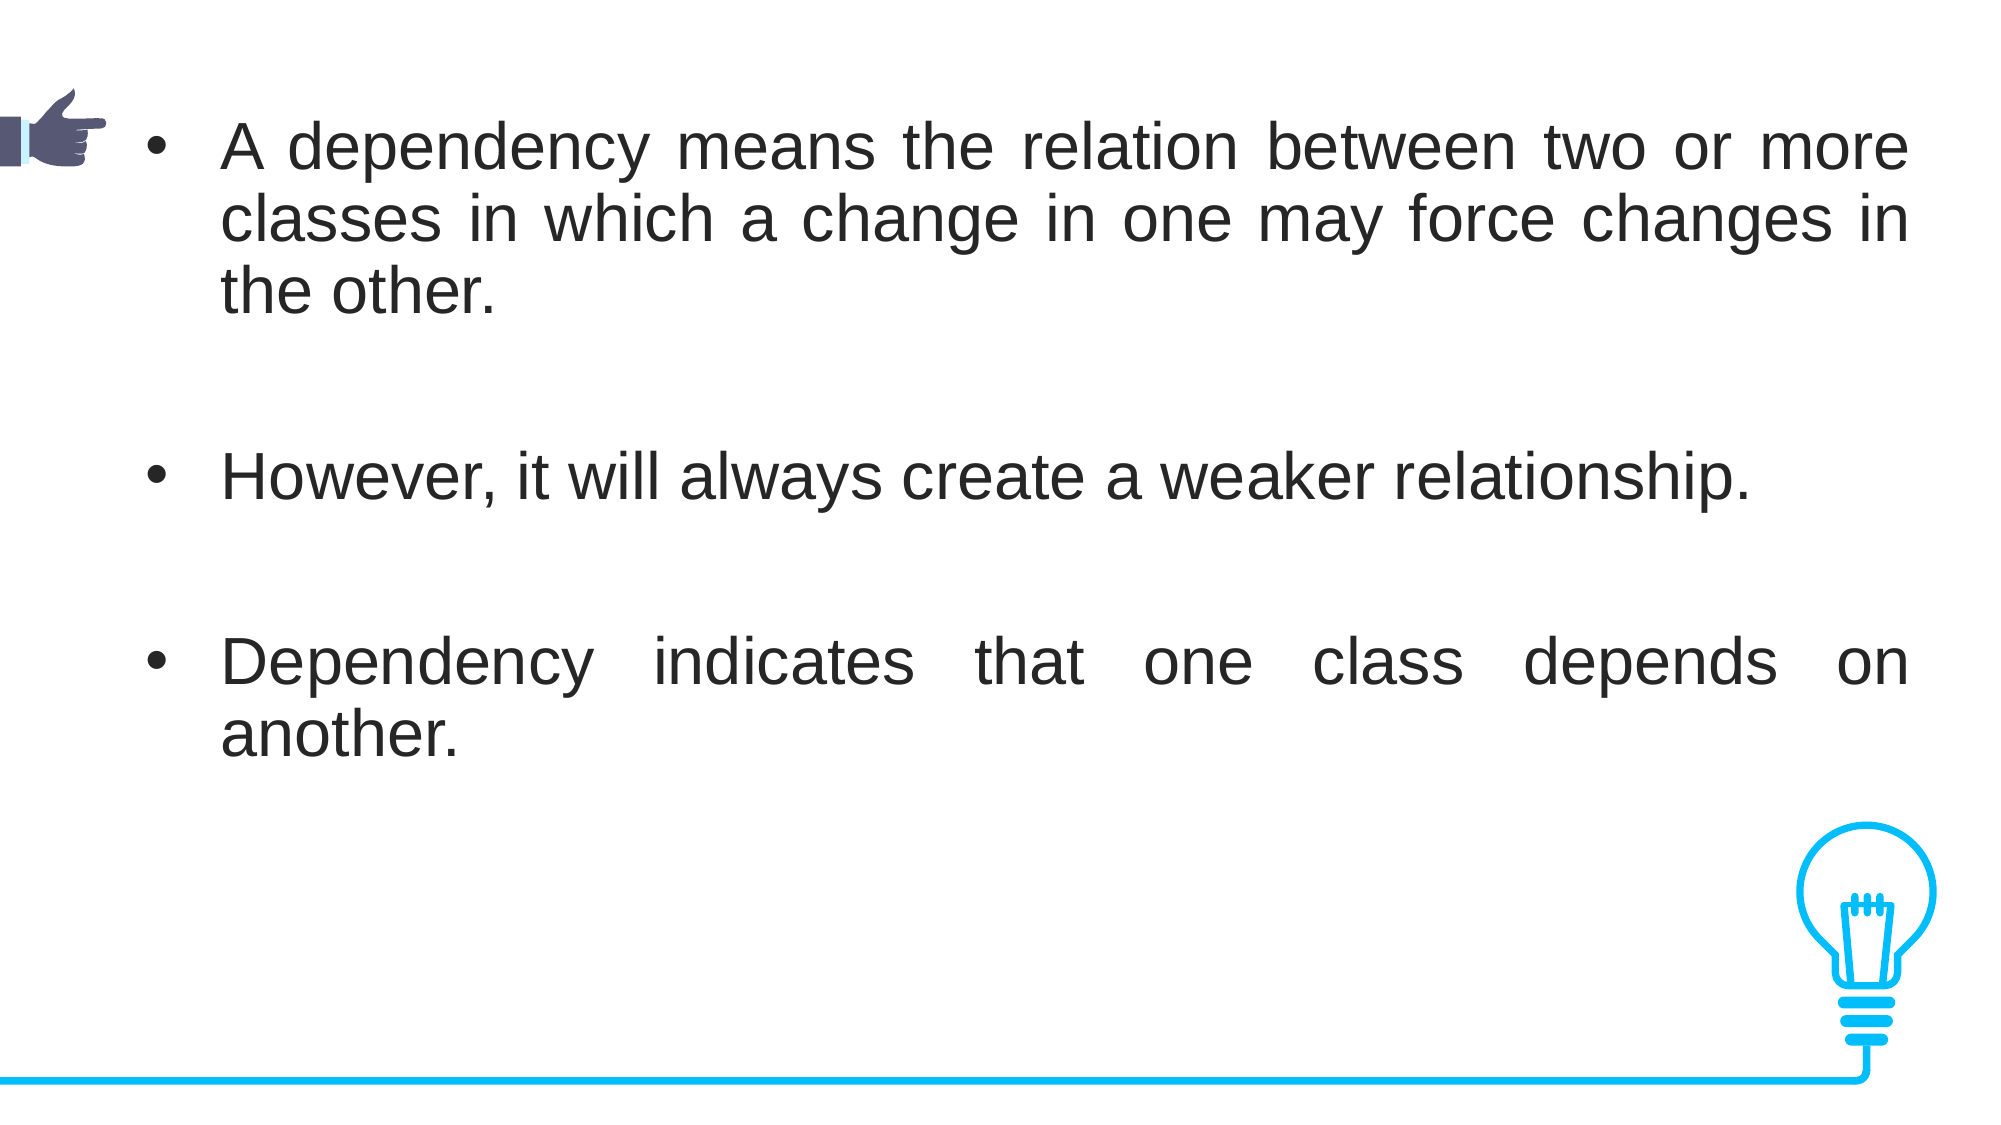

A dependency means the relation between two or more classes in which a change in one may force changes in the other.

However, it will always create a weaker relationship.

Dependency indicates that one class depends on another.